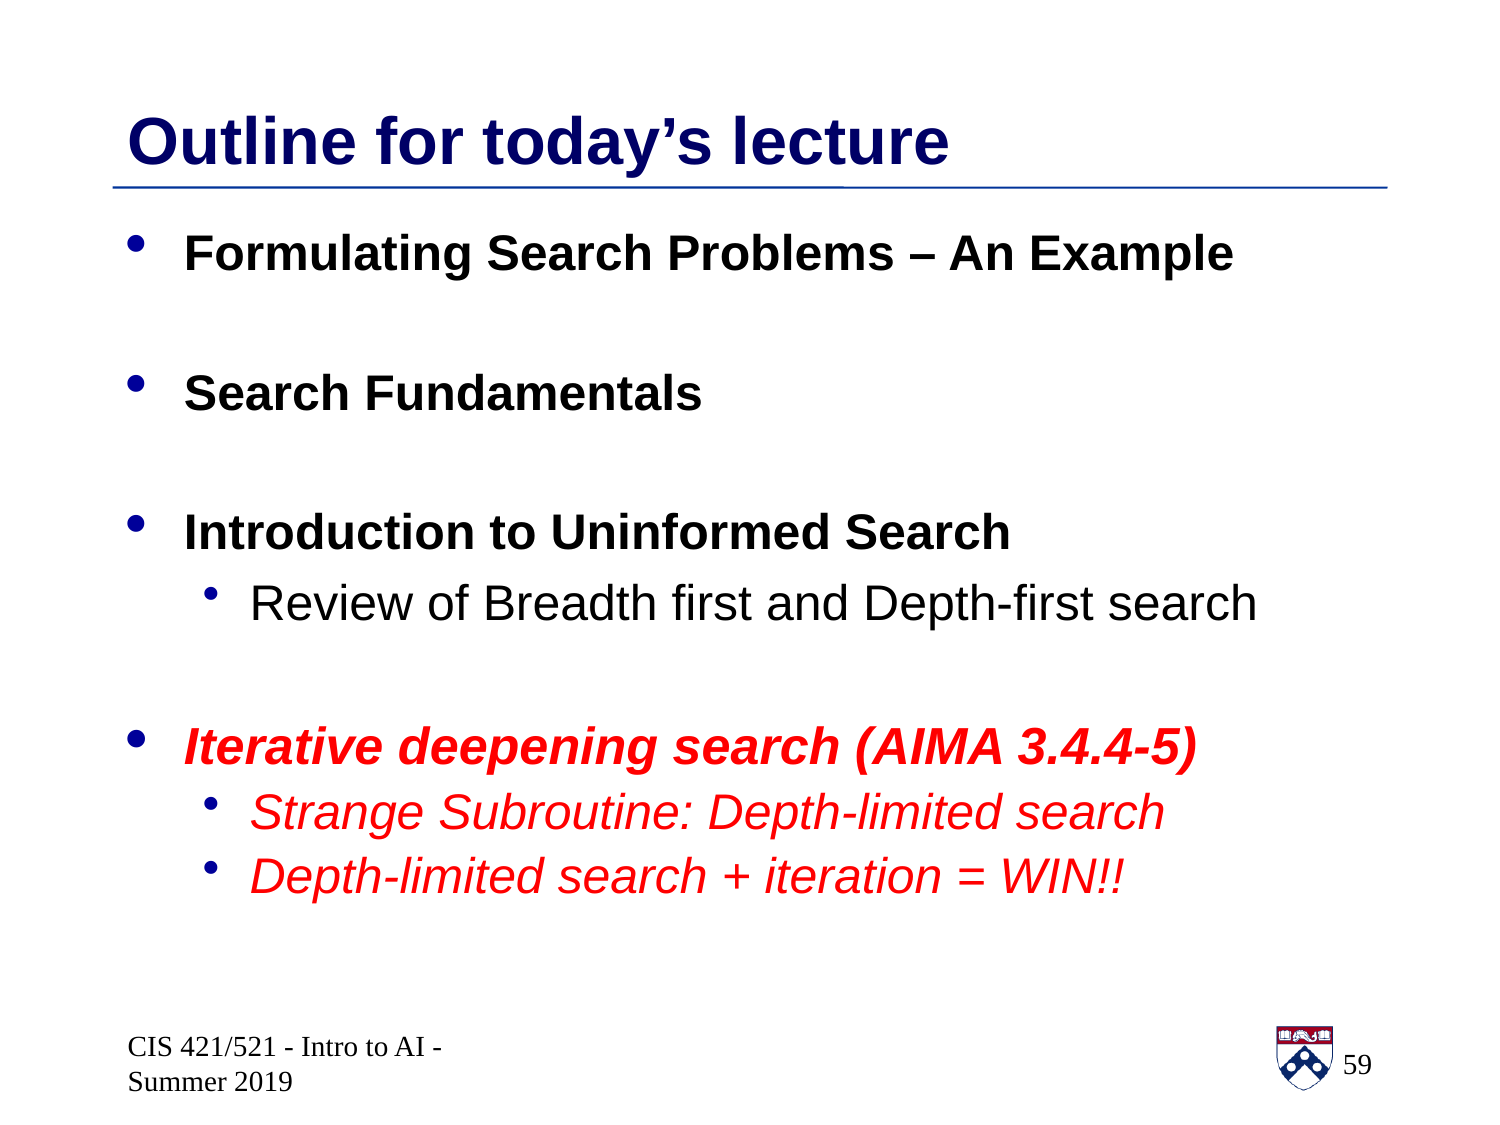

# Outline for today’s lecture
Formulating Search Problems – An Example

Search Fundamentals

Introduction to Uninformed Search
Review of Breadth first and Depth-first search

Iterative deepening search (AIMA 3.4.4-5)
Strange Subroutine: Depth-limited search
Depth-limited search + iteration = WIN!!

CIS 421/521 - Intro to AI - Summer 2019
59